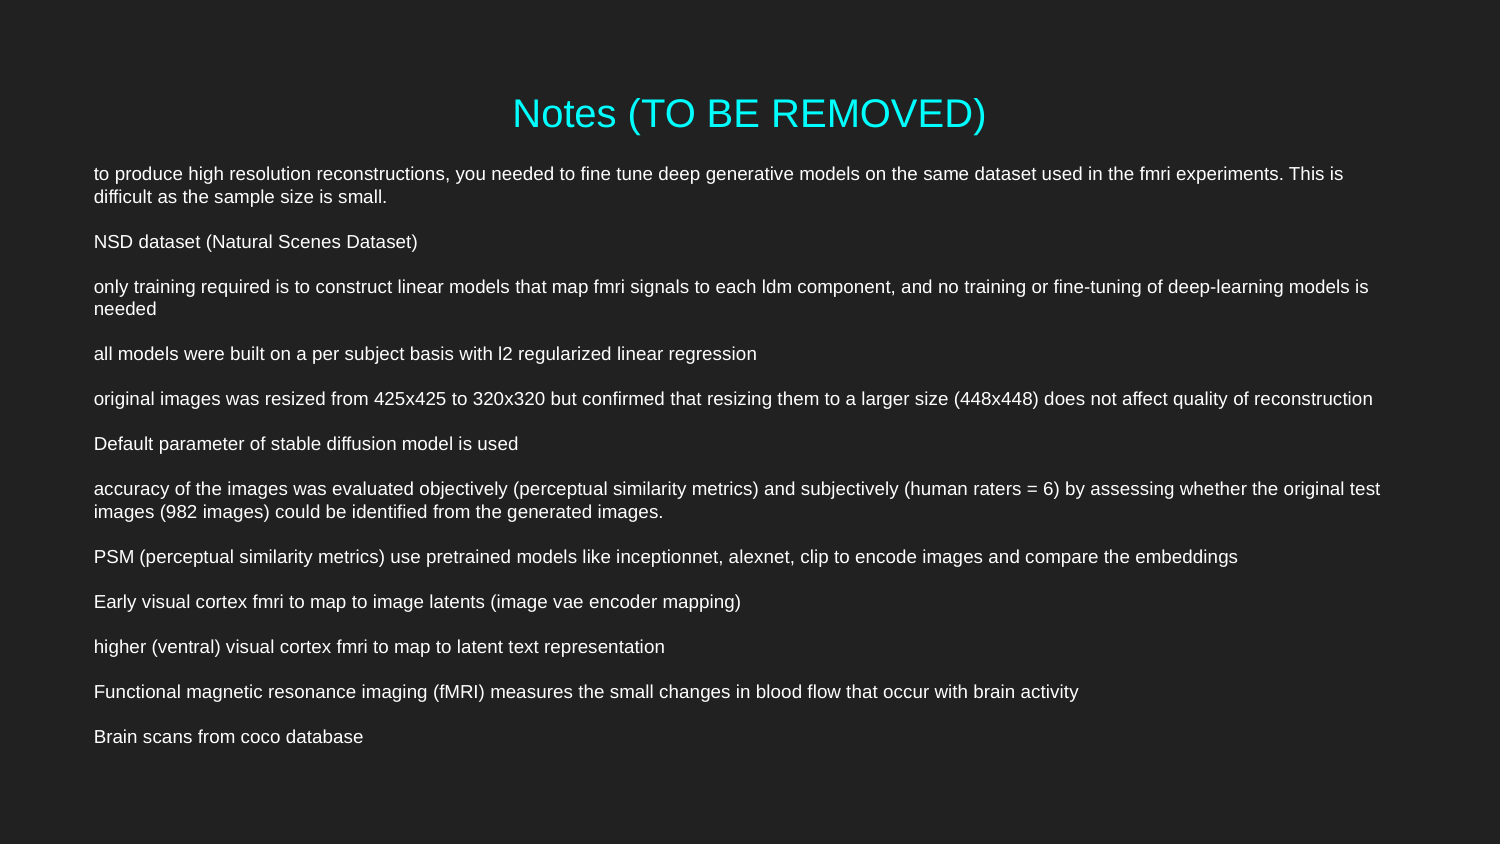

# Notes (TO BE REMOVED)
to produce high resolution reconstructions, you needed to fine tune deep generative models on the same dataset used in the fmri experiments. This is difficult as the sample size is small.

NSD dataset (Natural Scenes Dataset)

only training required is to construct linear models that map fmri signals to each ldm component, and no training or fine-tuning of deep-learning models is needed

all models were built on a per subject basis with l2 regularized linear regression

original images was resized from 425x425 to 320x320 but confirmed that resizing them to a larger size (448x448) does not affect quality of reconstruction

Default parameter of stable diffusion model is used

accuracy of the images was evaluated objectively (perceptual similarity metrics) and subjectively (human raters = 6) by assessing whether the original test images (982 images) could be identified from the generated images.

PSM (perceptual similarity metrics) use pretrained models like inceptionnet, alexnet, clip to encode images and compare the embeddings

Early visual cortex fmri to map to image latents (image vae encoder mapping)

higher (ventral) visual cortex fmri to map to latent text representation

Functional magnetic resonance imaging (fMRI) measures the small changes in blood flow that occur with brain activity

Brain scans from coco database